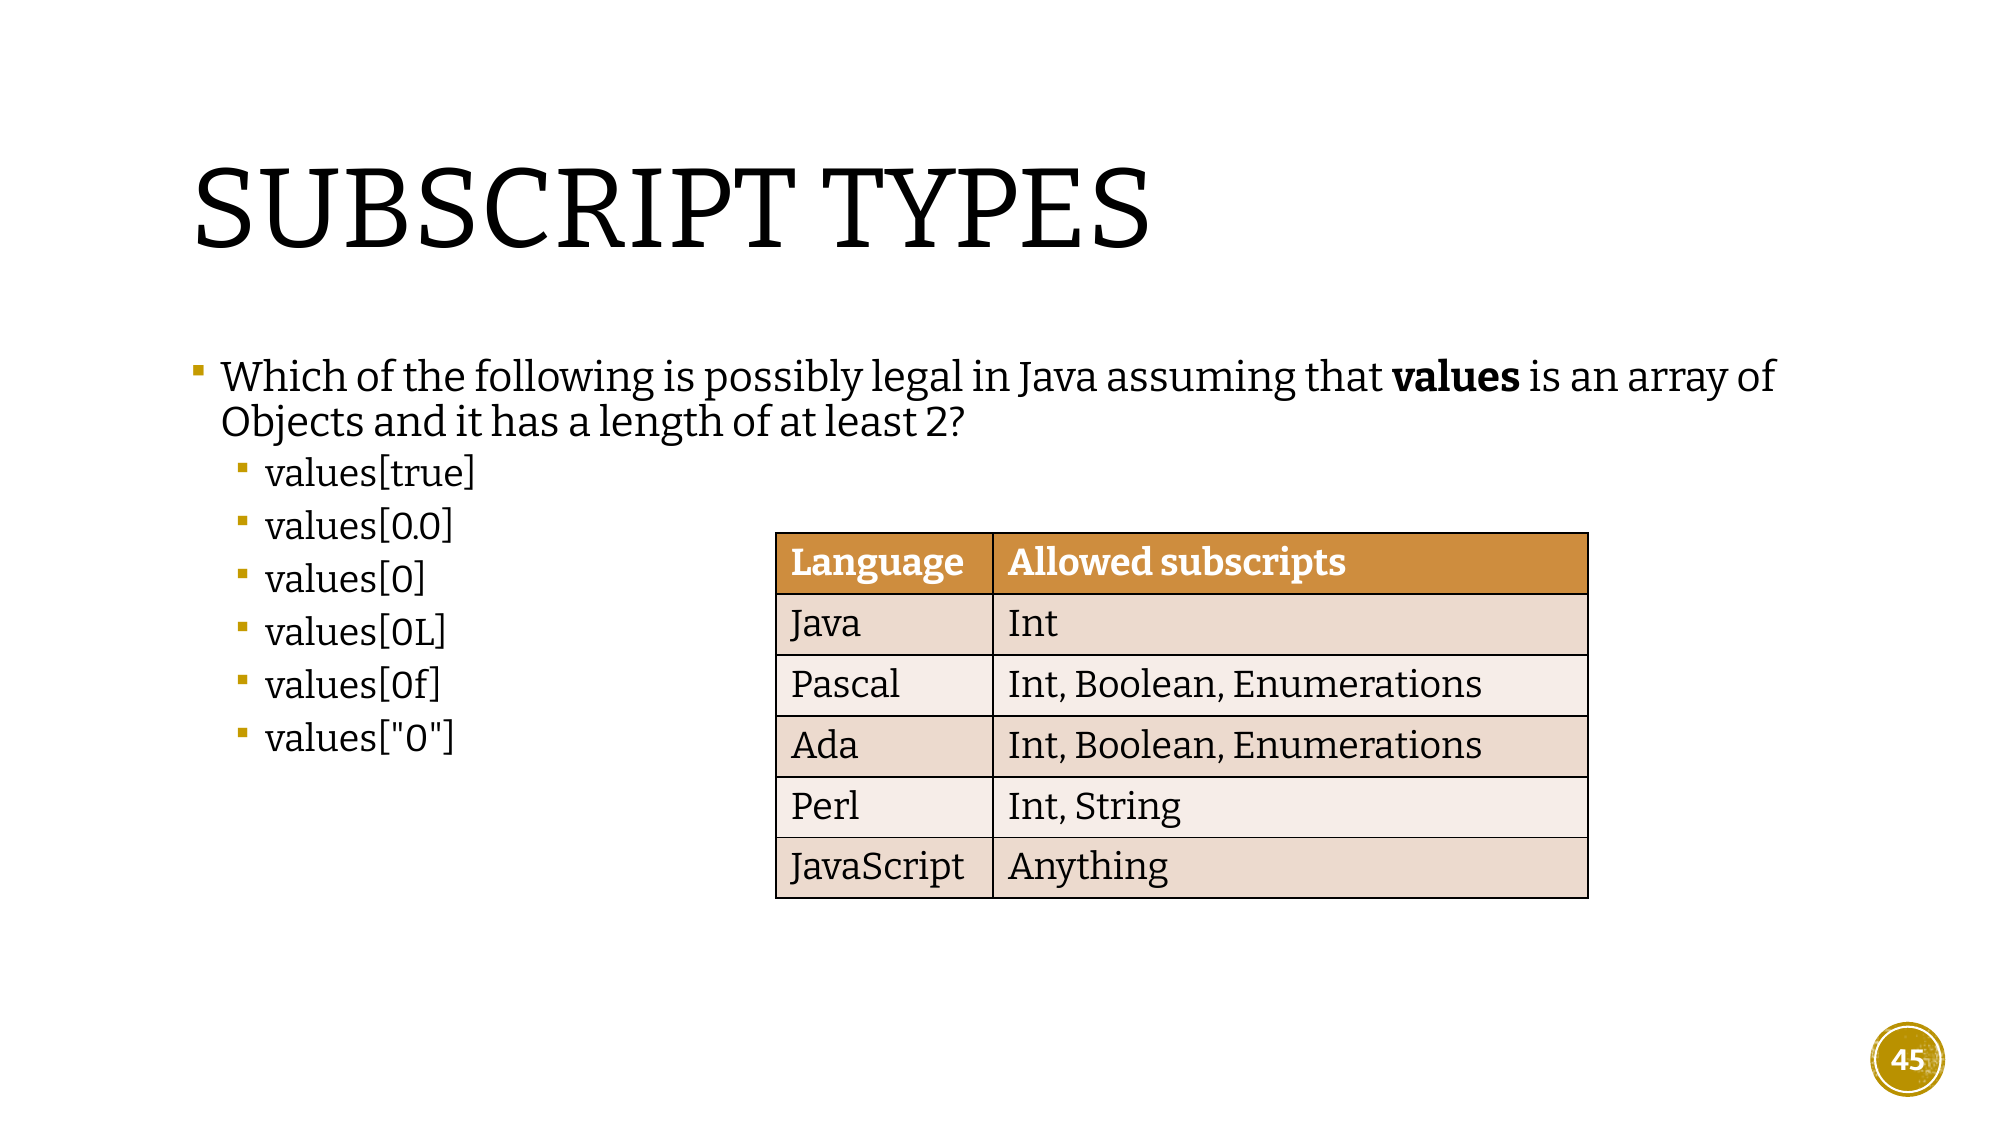

# Subscript Types
Which of the following is possibly legal in Java assuming that values is an array of Objects and it has a length of at least 2?
values[true]
values[0.0]
values[0]
values[0L]
values[0f]
values["0"]

| Language | Allowed subscripts |
| --- | --- |
| Java | Int |
| Pascal | Int, Boolean, Enumerations |
| Ada | Int, Boolean, Enumerations |
| Perl | Int, String |
| JavaScript | Anything |
45